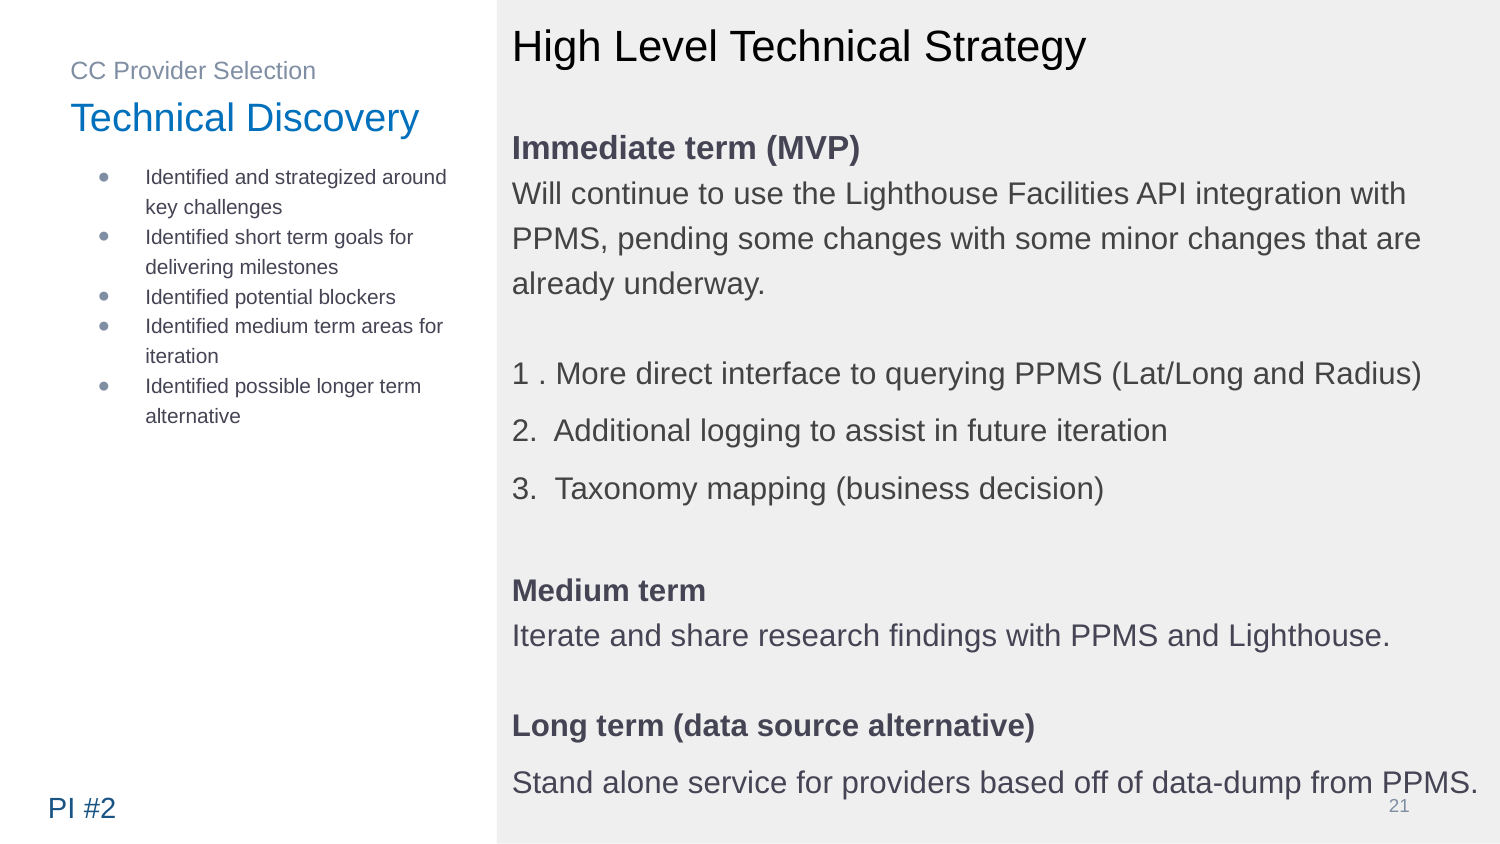

High Level Technical Strategy
Immediate term (MVP)
Will continue to use the Lighthouse Facilities API integration with PPMS, pending some changes with some minor changes that are already underway.
1 . More direct interface to querying PPMS (Lat/Long and Radius)
2.  Additional logging to assist in future iteration
3.  Taxonomy mapping (business decision)
Medium term
Iterate and share research findings with PPMS and Lighthouse.
Long term (data source alternative)
Stand alone service for providers based off of data-dump from PPMS.
CC Provider Selection
# Technical Discovery
Identified and strategized around key challenges
Identified short term goals for delivering milestones
Identified potential blockers
Identified medium term areas for iteration
Identified possible longer term alternative
PI #2

21